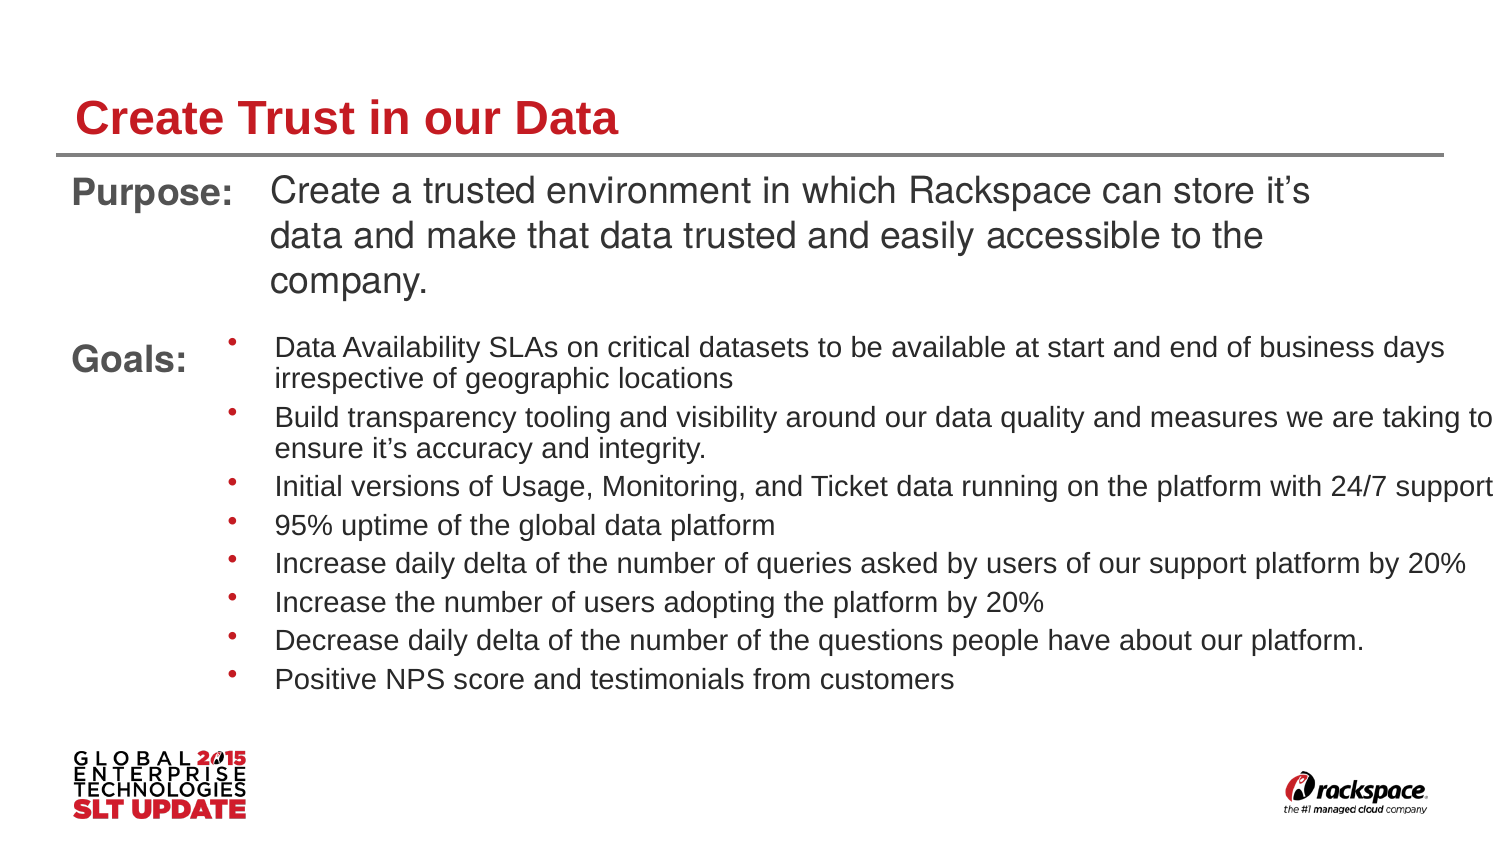

# Create Trust in our Data
Create a trusted environment in which Rackspace can store it’s data and make that data trusted and easily accessible to the company.
Purpose:

Data Availability SLAs on critical datasets to be available at start and end of business days irrespective of geographic locations
Build transparency tooling and visibility around our data quality and measures we are taking to ensure it’s accuracy and integrity.
Initial versions of Usage, Monitoring, and Ticket data running on the platform with 24/7 support
95% uptime of the global data platform
Increase daily delta of the number of queries asked by users of our support platform by 20%
Increase the number of users adopting the platform by 20%
Decrease daily delta of the number of the questions people have about our platform.
Positive NPS score and testimonials from customers
Goals:
21